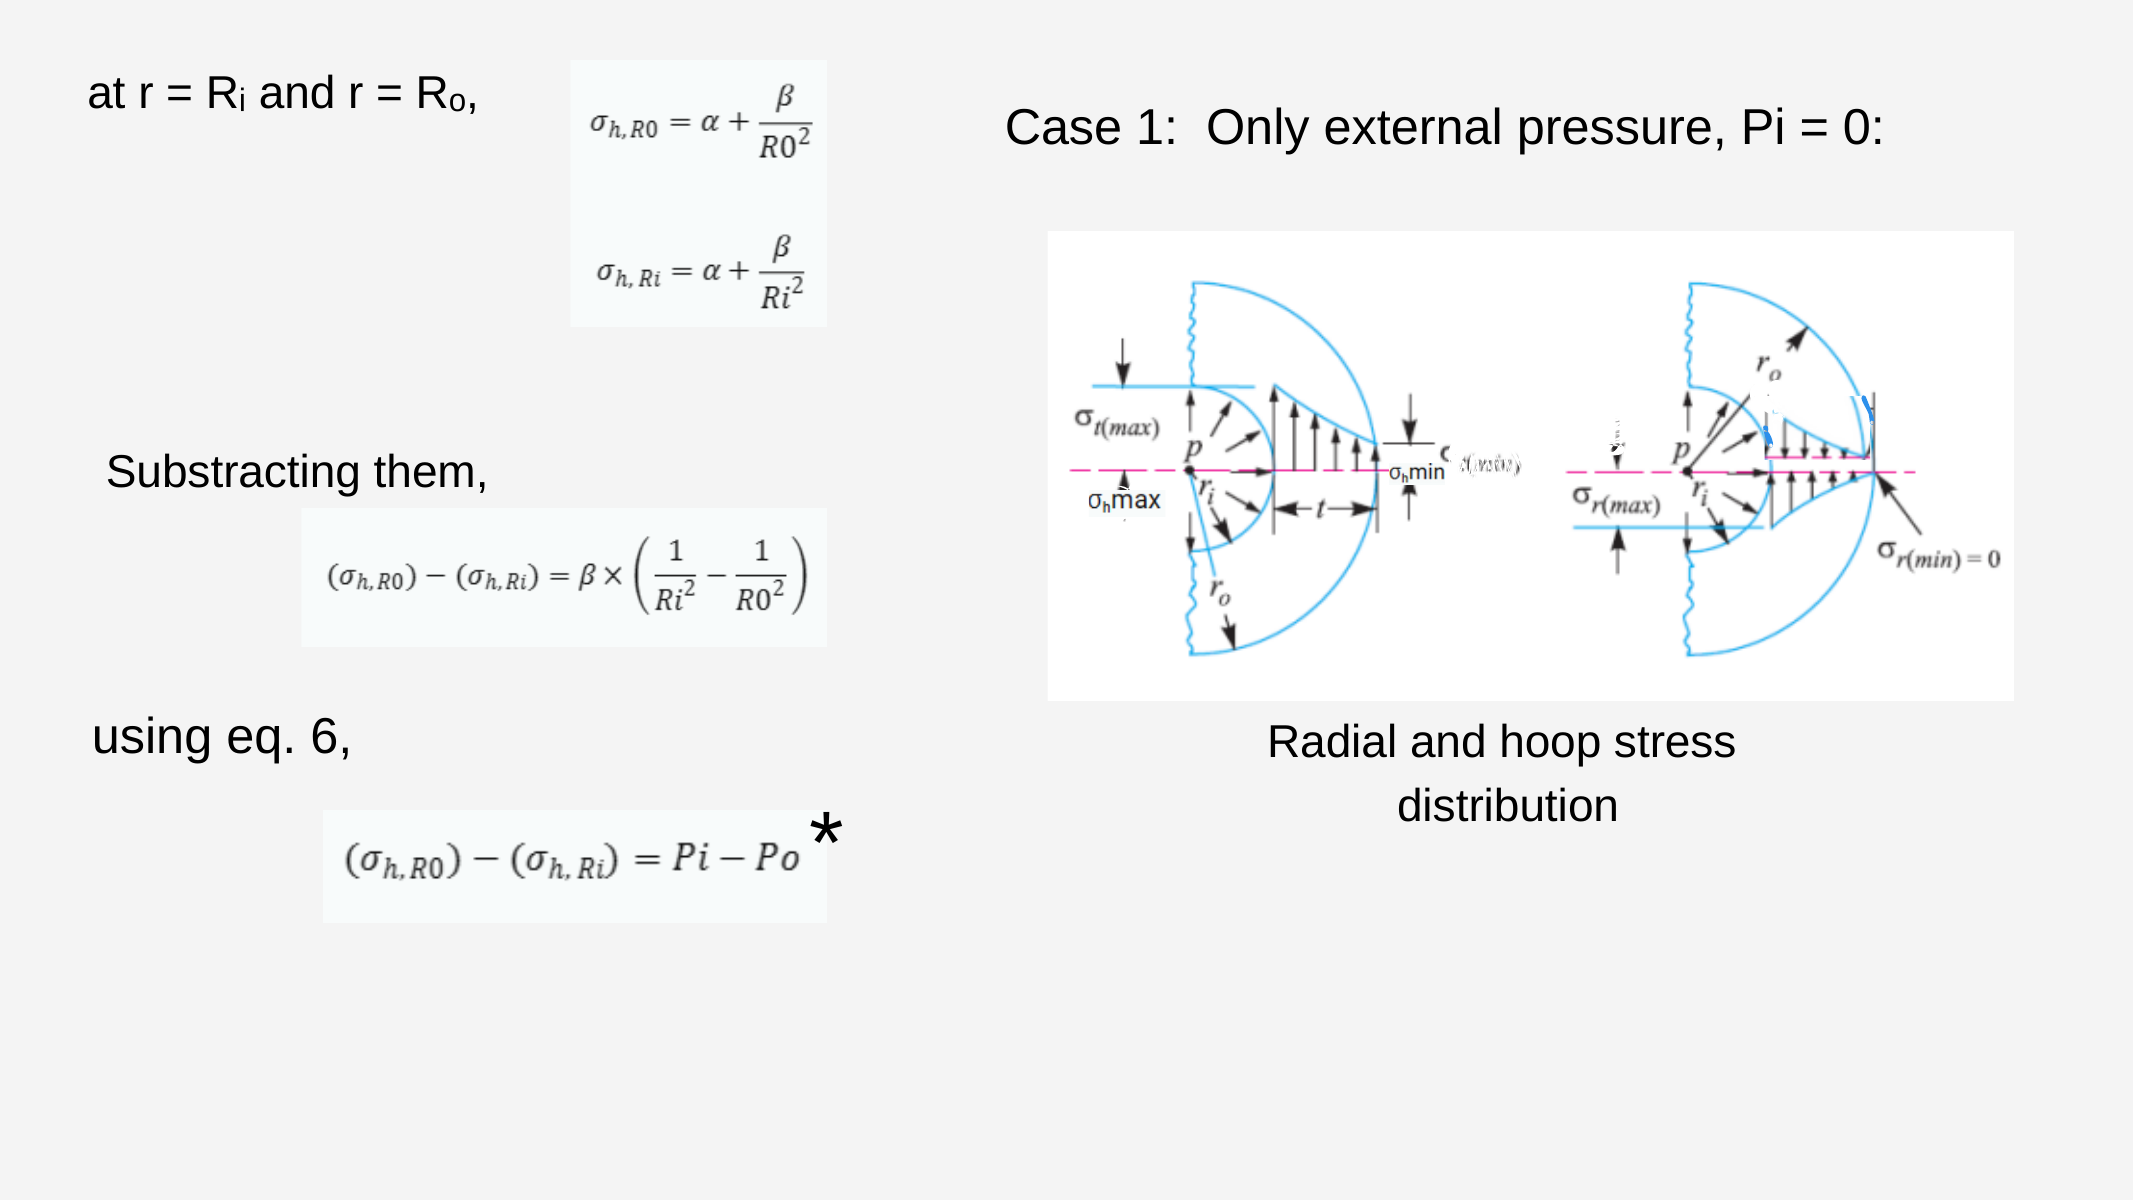

at r = Rᵢ and r = Rₒ,

Case 1:  Only external pressure, Pi = 0:

Substracting them,

using eq. 6,
Radial and hoop stress
distribution
*